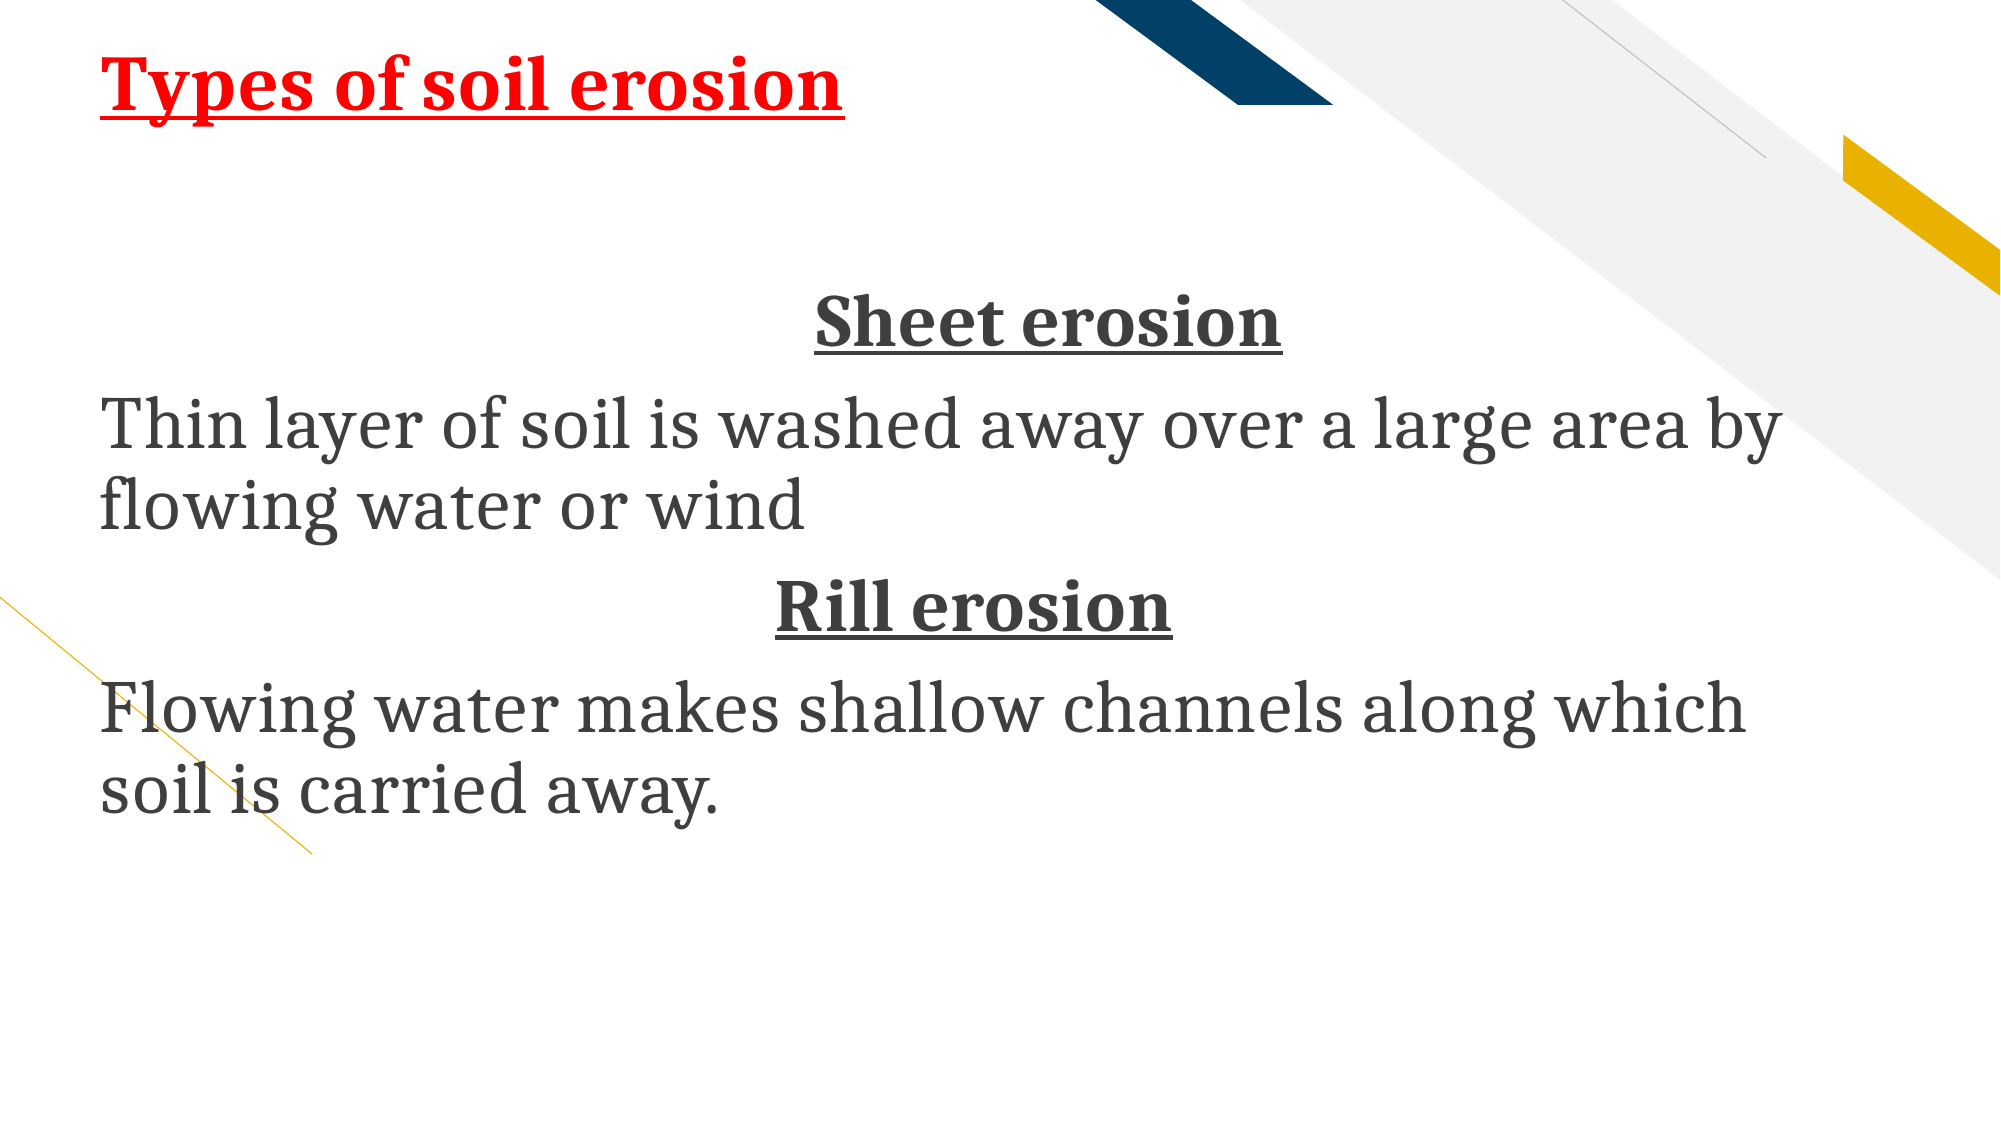

# Types of soil erosion
	Sheet erosion
Thin layer of soil is washed away over a large area by flowing water or wind
Rill erosion
Flowing water makes shallow channels along which soil is carried away.